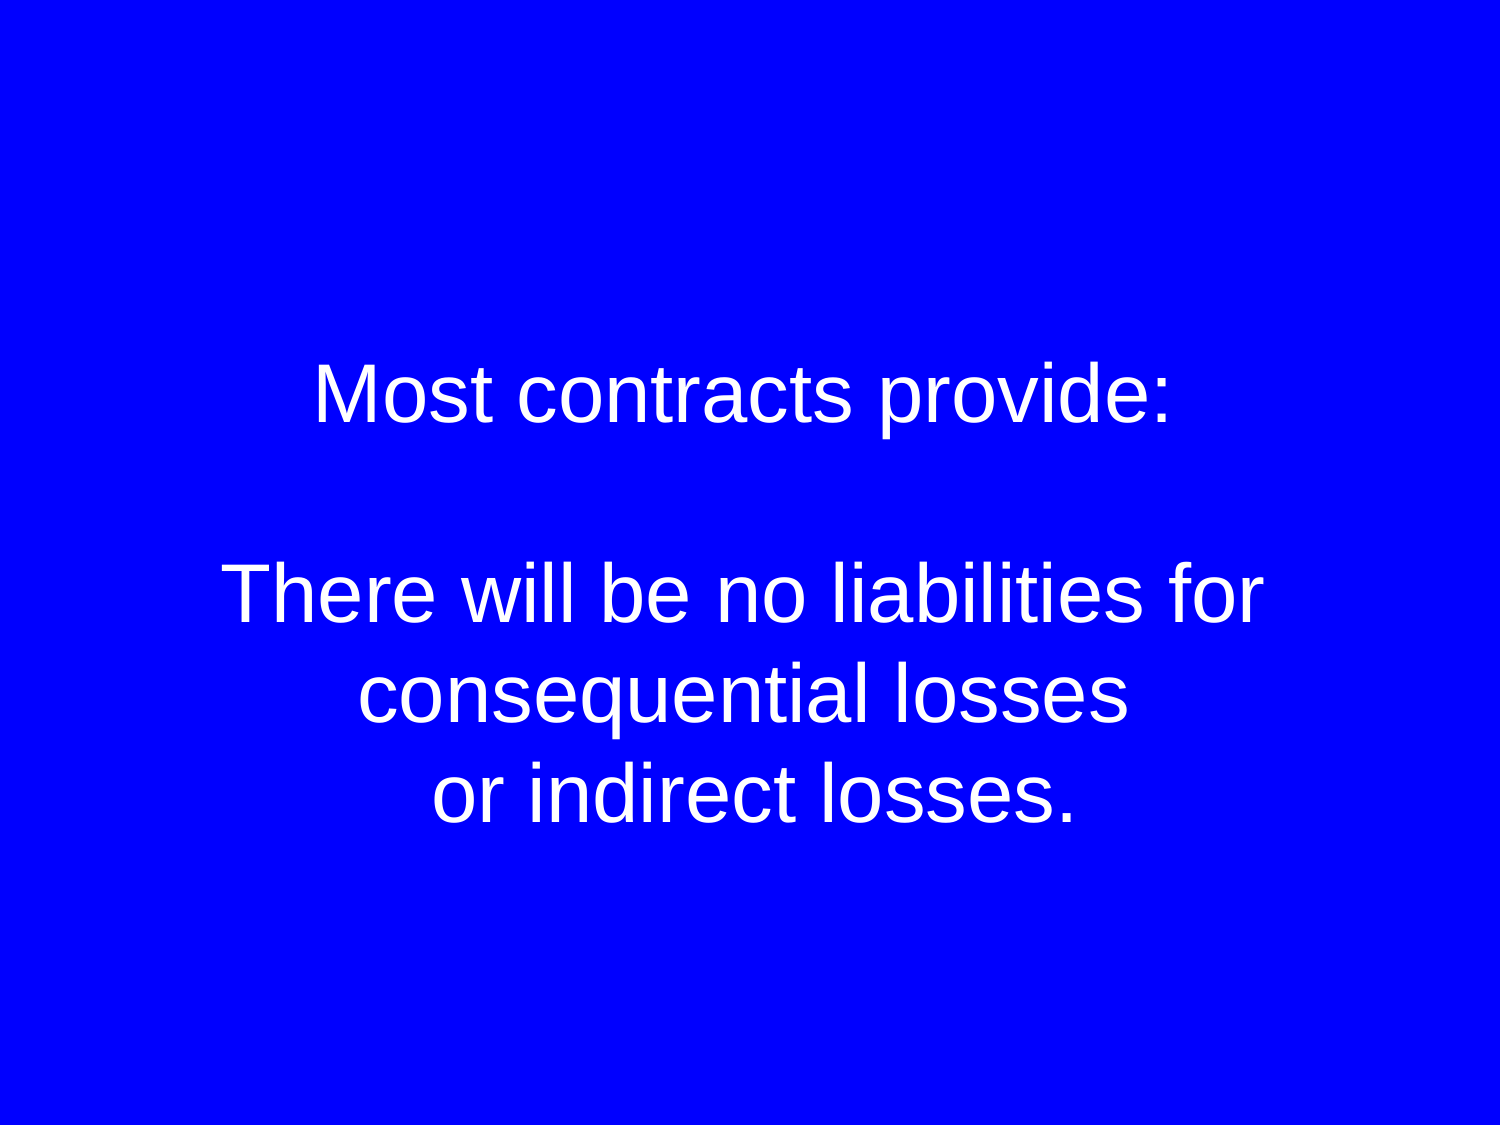

Most contracts provide:

There will be no liabilities for consequential losses
 or indirect losses.